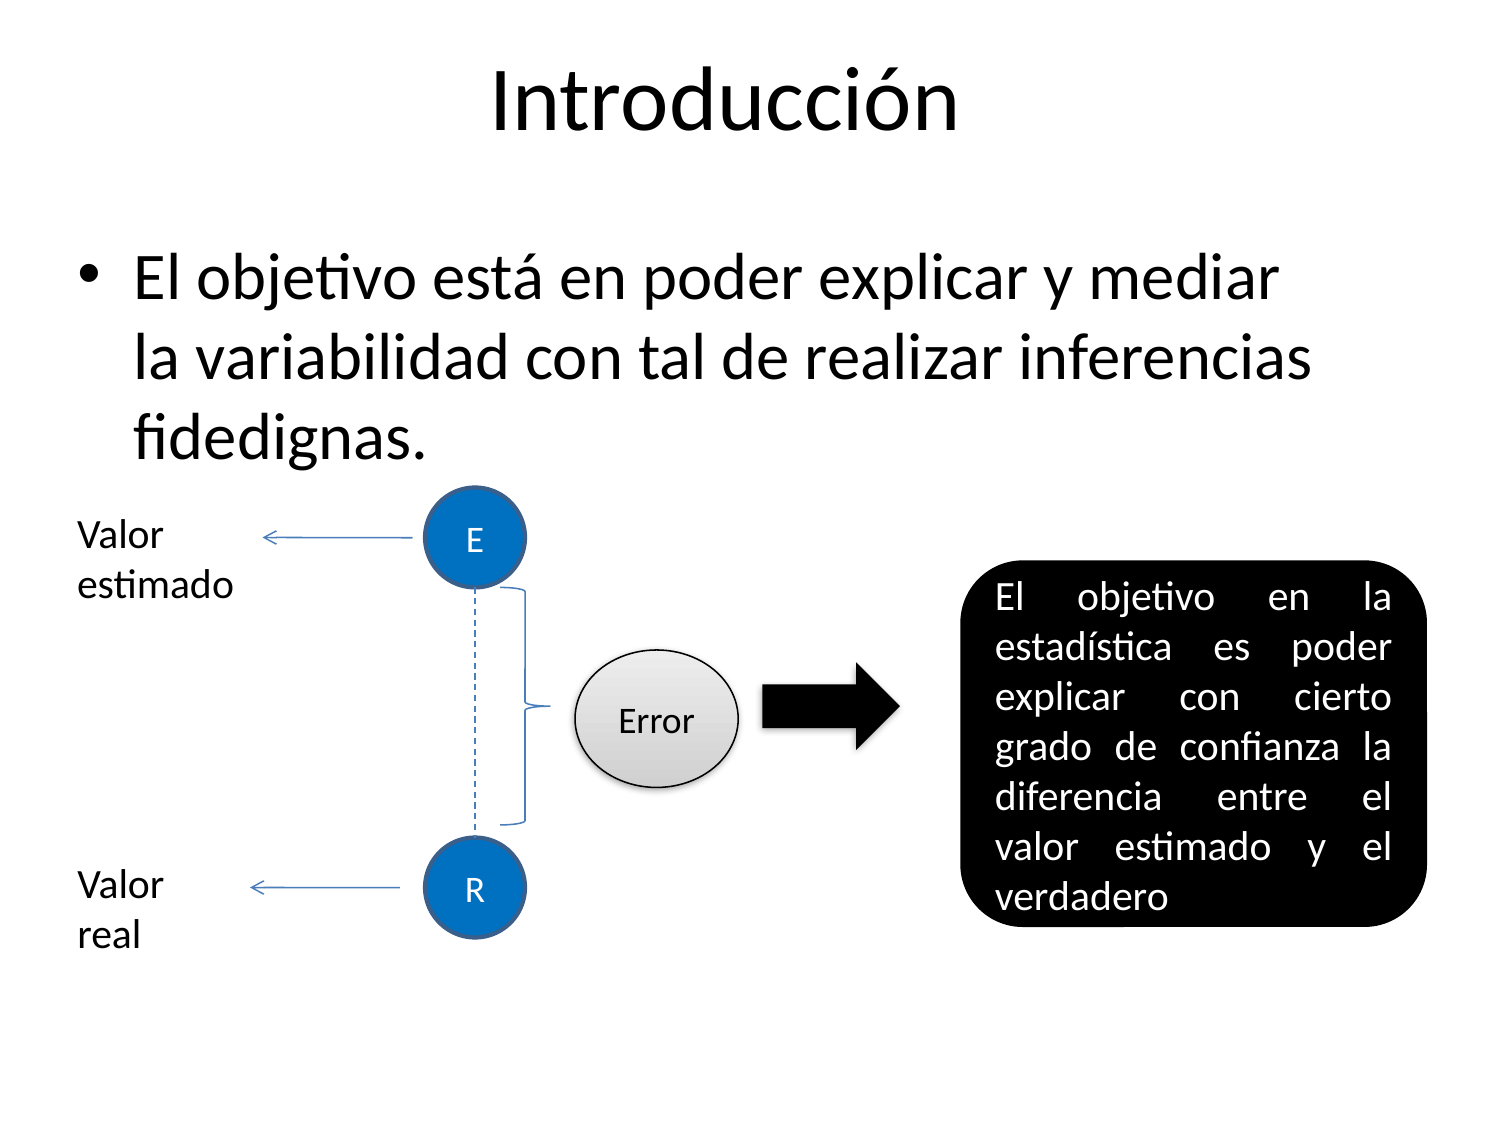

# Introducción
El objetivo está en poder explicar y mediar la variabilidad con tal de realizar inferencias fidedignas.

E
Valor estimado
El objetivo en la estadística es poder explicar con cierto grado de confianza la diferencia entre el valor estimado y el verdadero

Error

R
Valor real